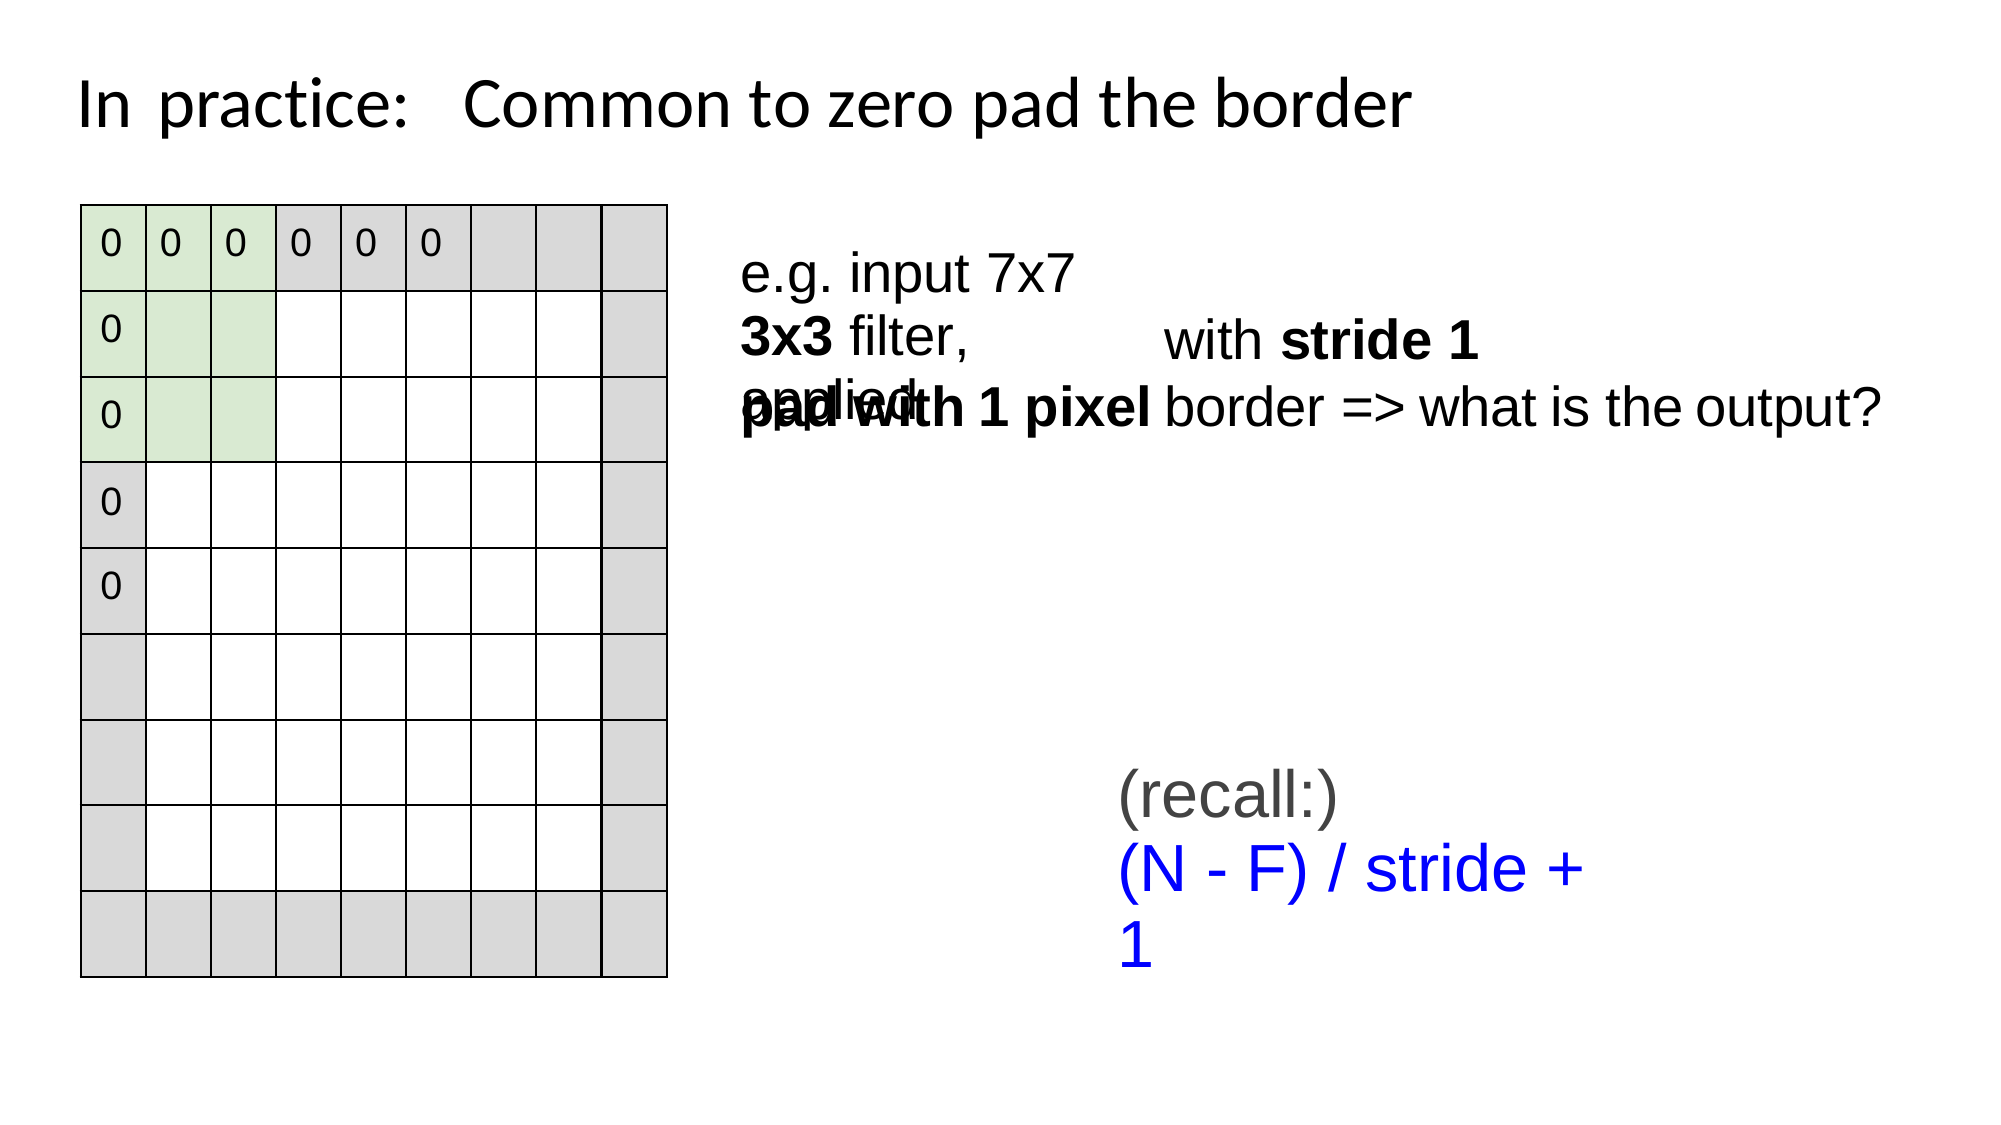

In
practice:
Common to zero pad the border

0

0

0

0

0

0

e.g. input 7x7
3x3 filter, applied

0

with stride 1

0

pad
with
1
pixel
border =>
what
is
the
output?

0

0

(recall:)
(N - F) / stride + 1